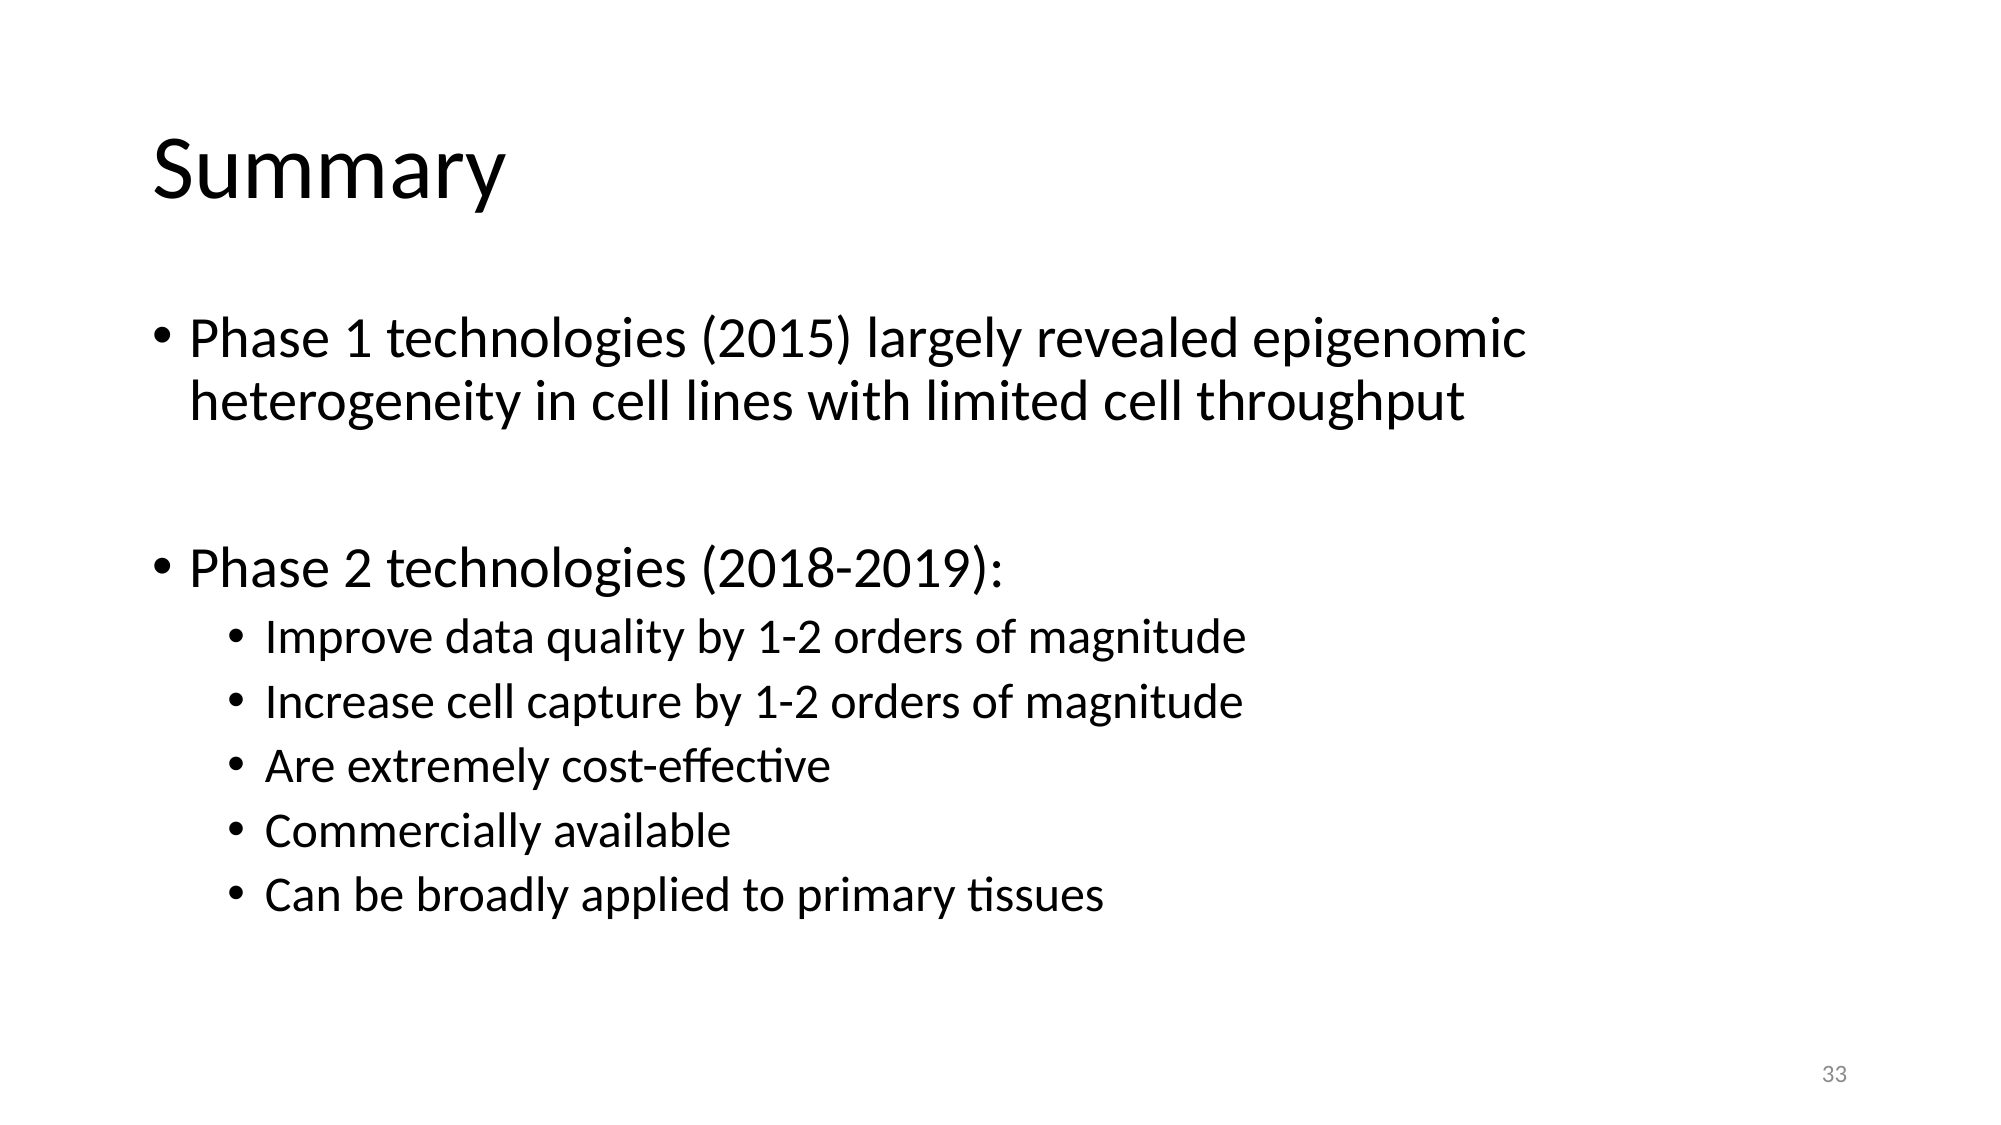

# Summary
Phase 1 technologies (2015) largely revealed epigenomic heterogeneity in cell lines with limited cell throughput

Phase 2 technologies (2018-2019):
Improve data quality by 1-2 orders of magnitude
Increase cell capture by 1-2 orders of magnitude
Are extremely cost-effective
Commercially available
Can be broadly applied to primary tissues
33